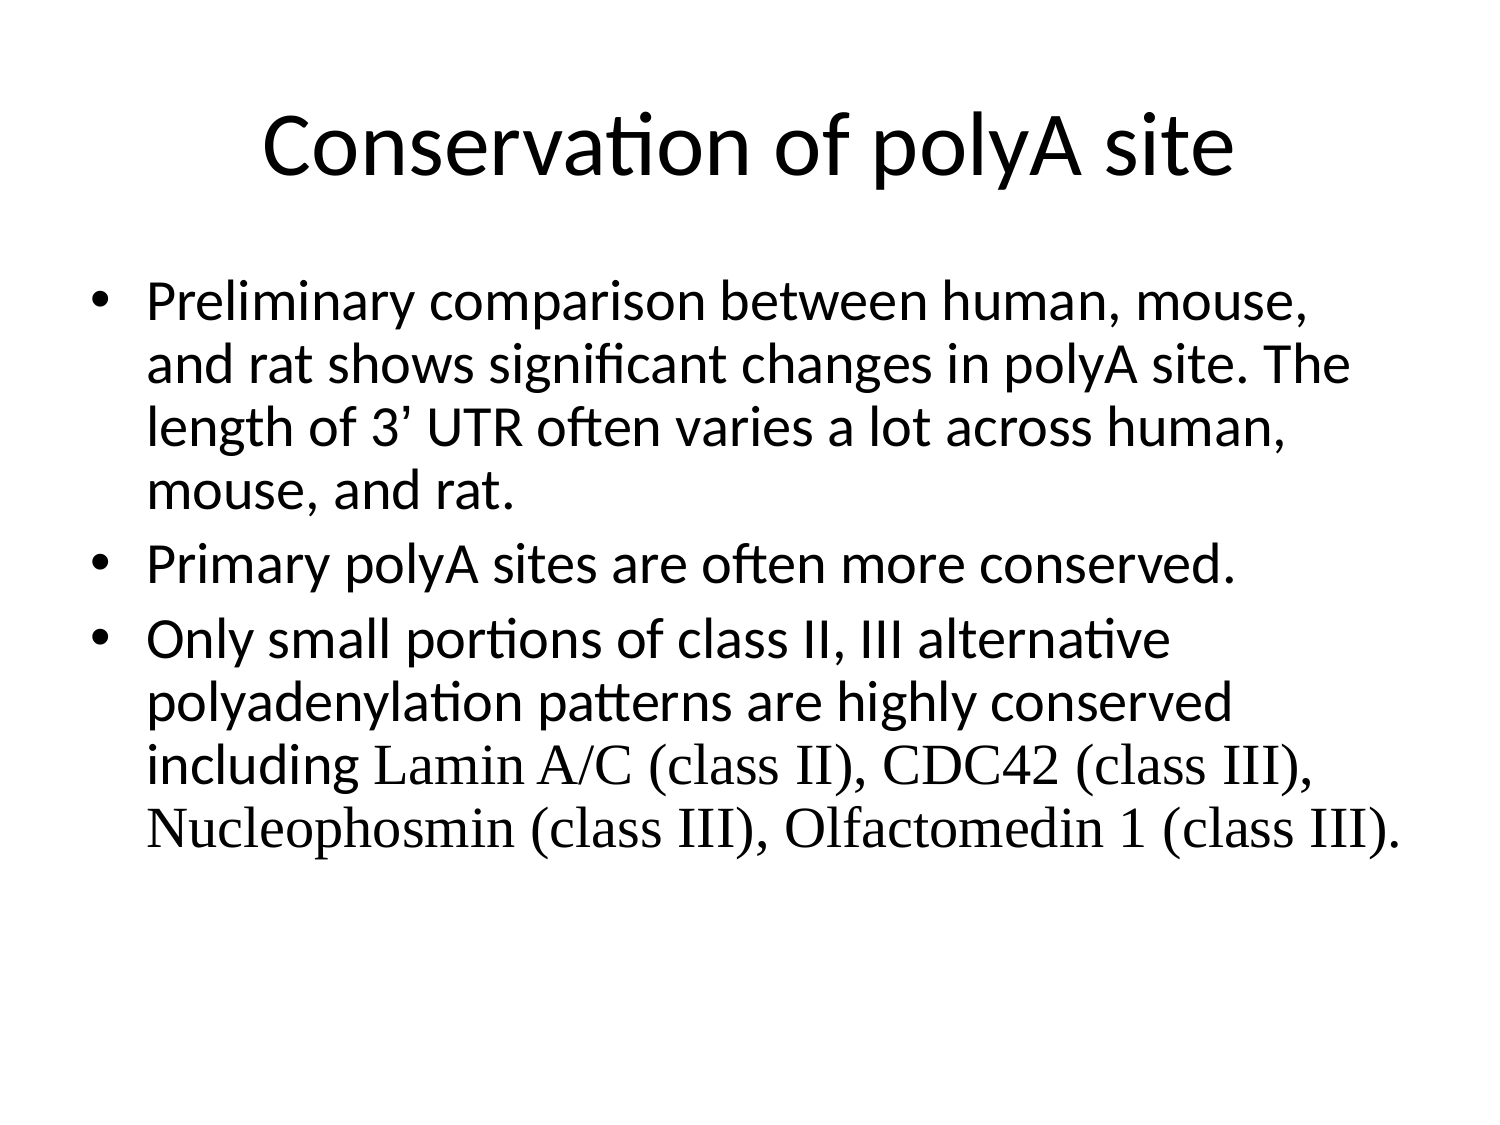

# Conservation of polyA site
Preliminary comparison between human, mouse, and rat shows significant changes in polyA site. The length of 3’ UTR often varies a lot across human, mouse, and rat.
Primary polyA sites are often more conserved.
Only small portions of class II, III alternative polyadenylation patterns are highly conserved including Lamin A/C (class II), CDC42 (class III), Nucleophosmin (class III), Olfactomedin 1 (class III).